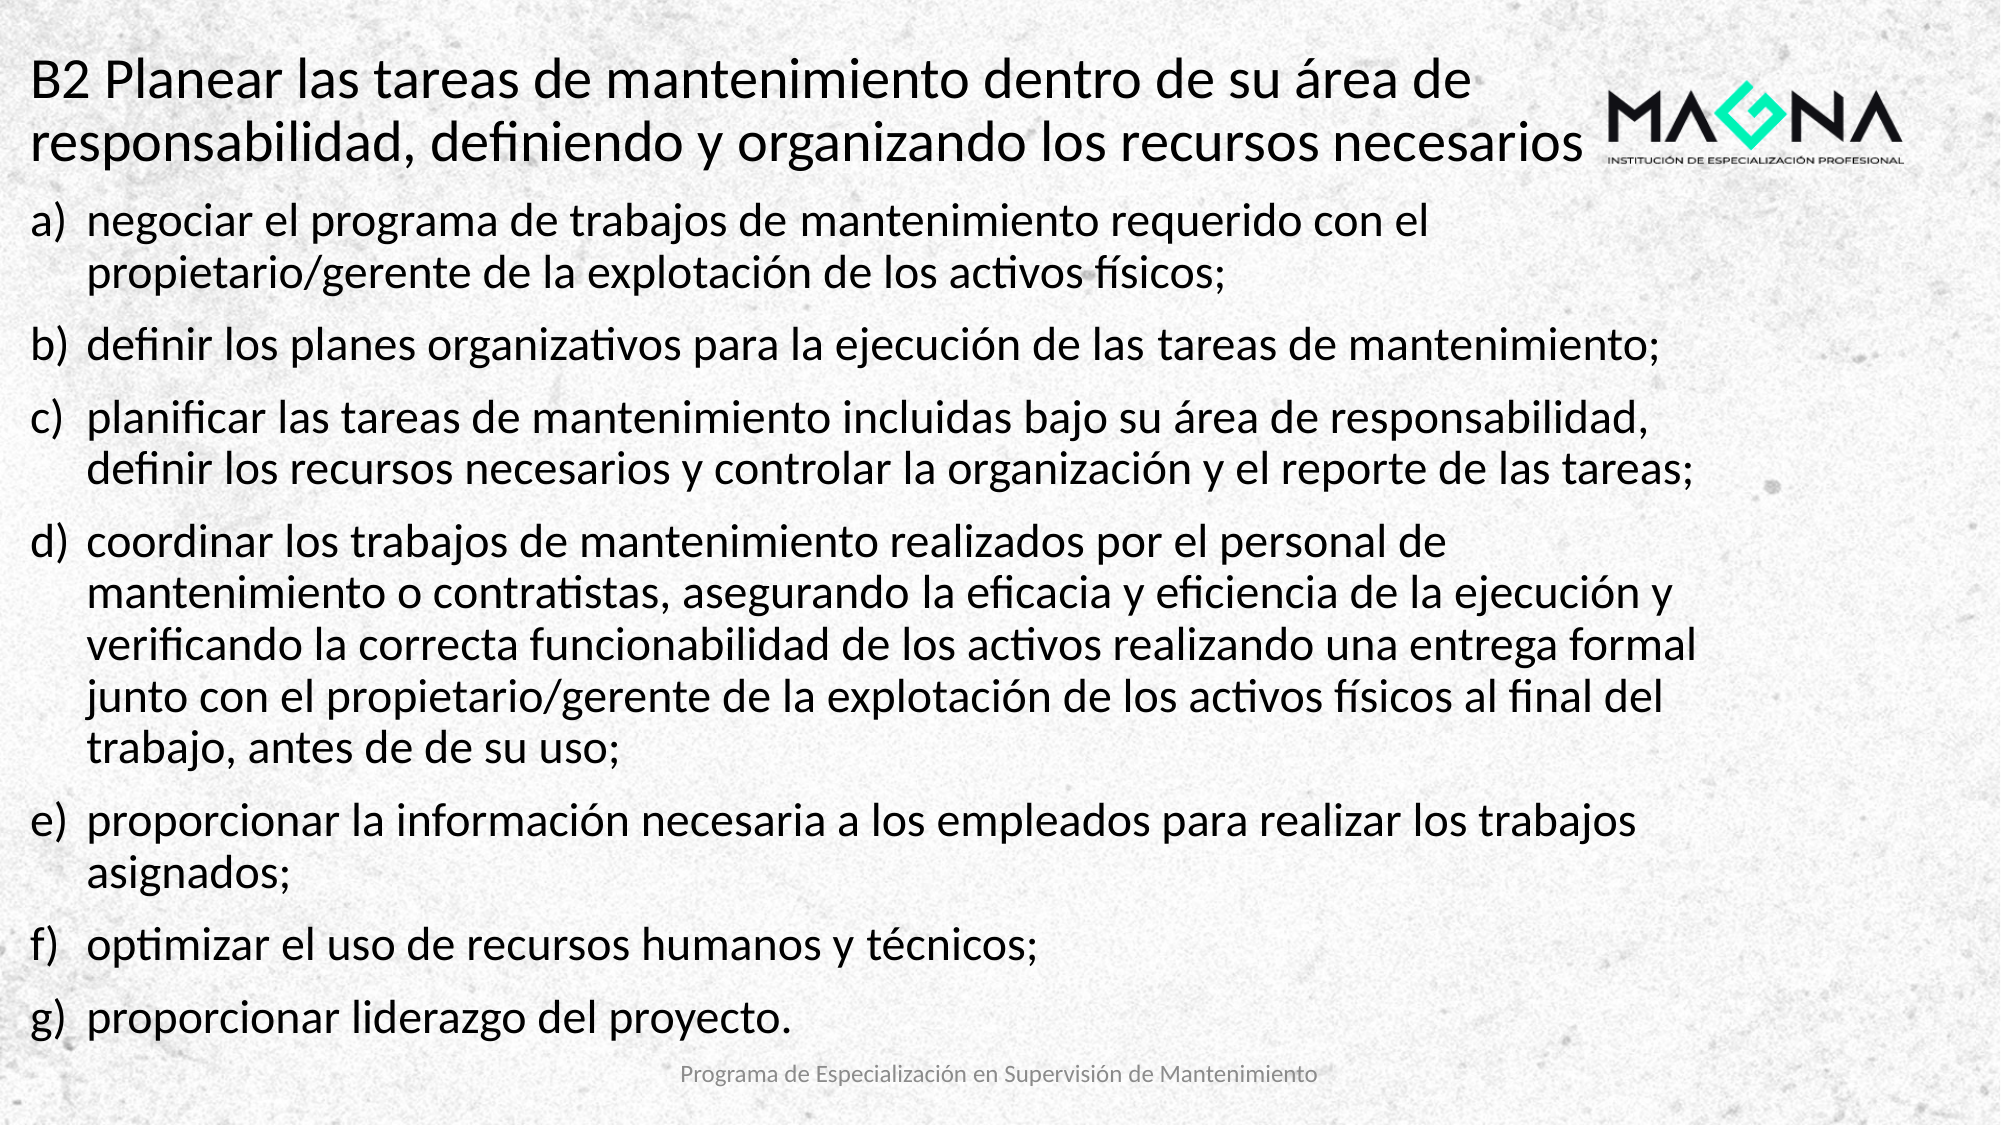

B2 Planear las tareas de mantenimiento dentro de su área de responsabilidad, definiendo y organizando los recursos necesarios
negociar el programa de trabajos de mantenimiento requerido con el propietario/gerente de la explotación de los activos físicos;
definir los planes organizativos para la ejecución de las tareas de mantenimiento;
planificar las tareas de mantenimiento incluidas bajo su área de responsabilidad, definir los recursos necesarios y controlar la organización y el reporte de las tareas;
coordinar los trabajos de mantenimiento realizados por el personal de mantenimiento o contratistas, asegurando la eficacia y eficiencia de la ejecución y verificando la correcta funcionabilidad de los activos realizando una entrega formal junto con el propietario/gerente de la explotación de los activos físicos al final del trabajo, antes de de su uso;
proporcionar la información necesaria a los empleados para realizar los trabajos asignados;
optimizar el uso de recursos humanos y técnicos;
proporcionar liderazgo del proyecto.